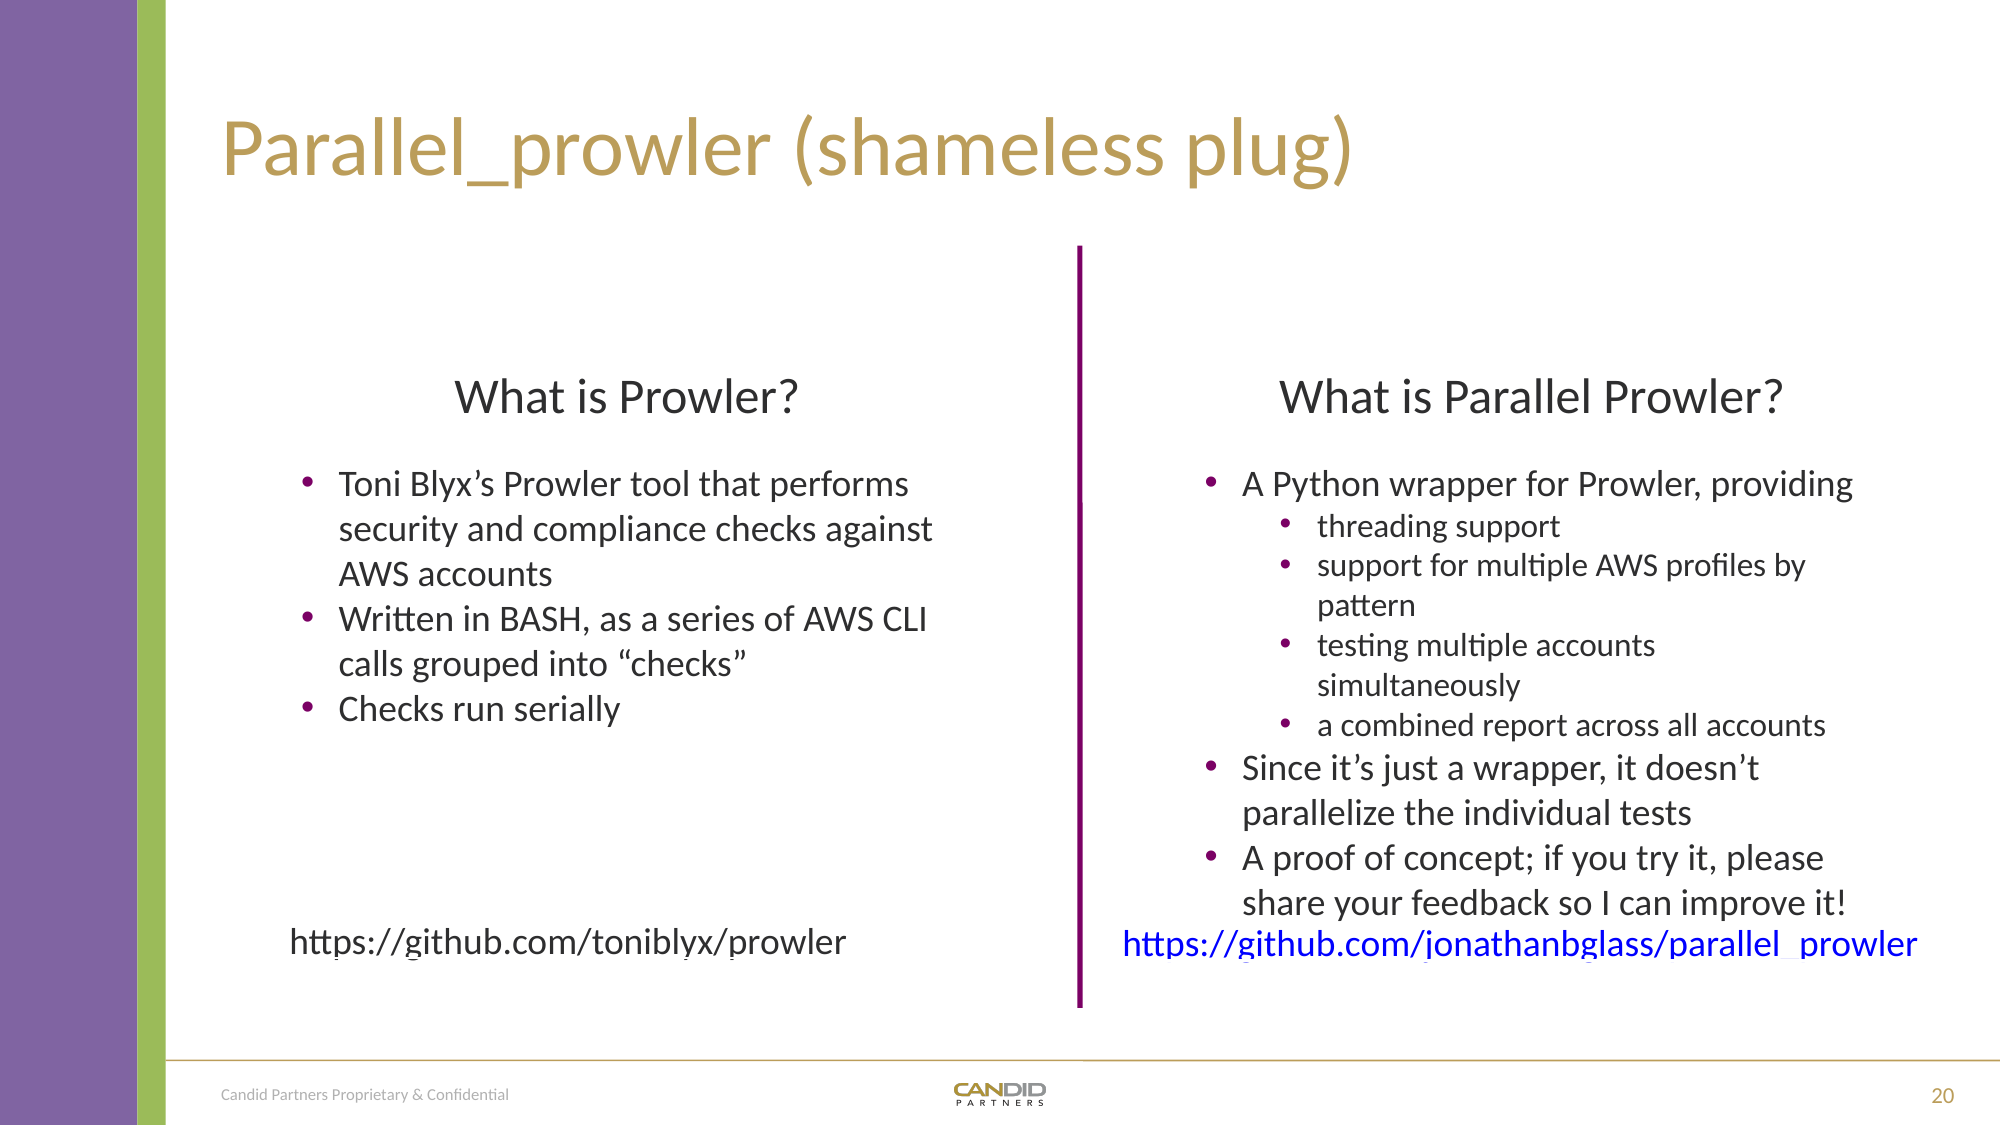

Parallel_prowler (shameless plug)

What is Prowler?
What is Parallel Prowler?
A Python wrapper for Prowler, providing
threading support
support for multiple AWS profiles by pattern
testing multiple accounts simultaneously
a combined report across all accounts
Since it’s just a wrapper, it doesn’t parallelize the individual tests
A proof of concept; if you try it, please share your feedback so I can improve it!
Toni Blyx’s Prowler tool that performs security and compliance checks against AWS accounts
Written in BASH, as a series of AWS CLI calls grouped into “checks”
Checks run serially

https://github.com/toniblyx/prowler
https://github.com/jonathanbglass/parallel_prowler